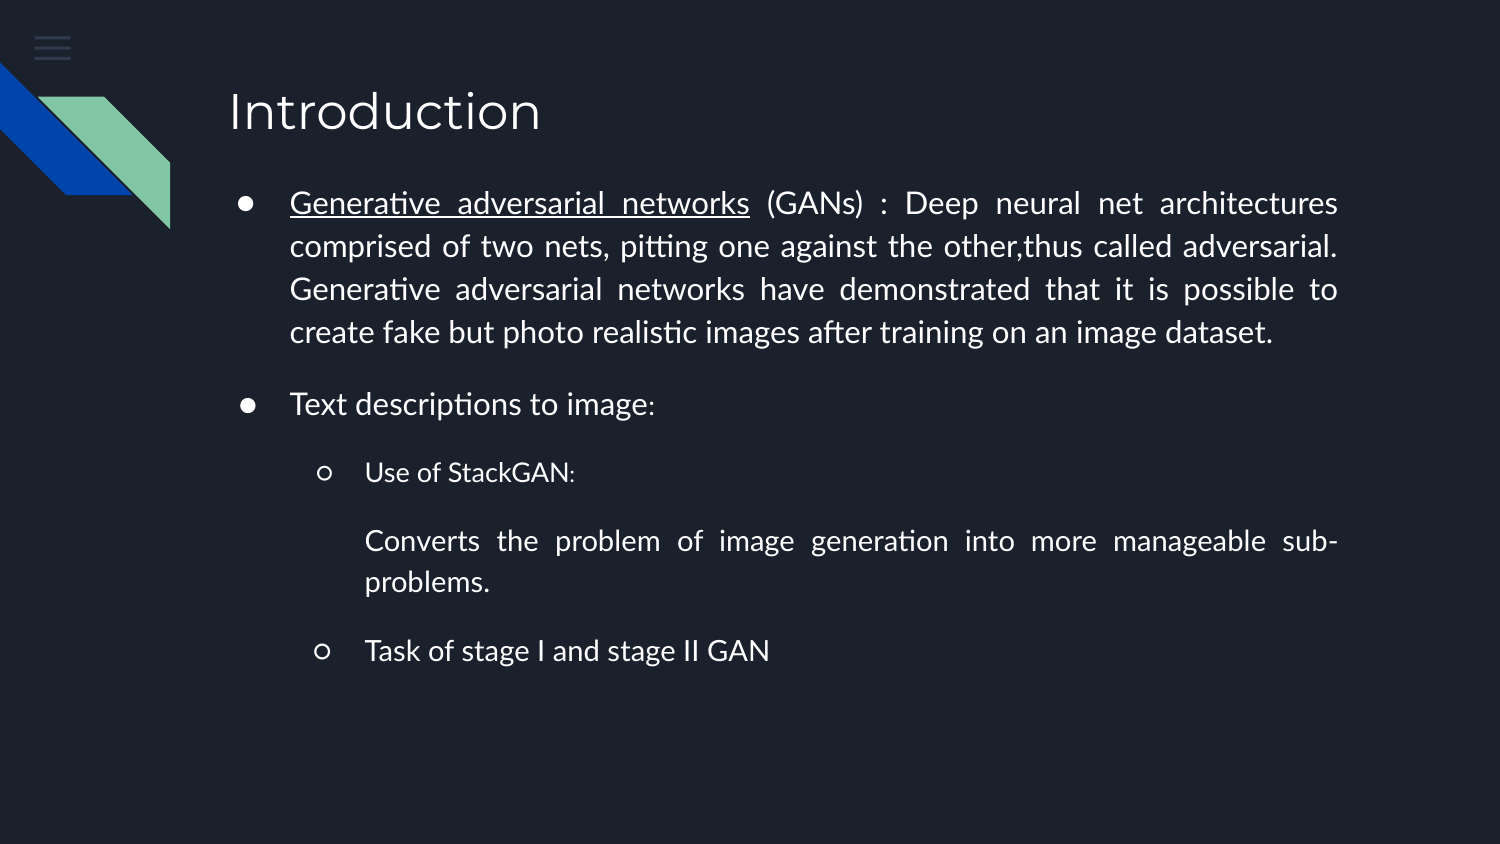

# Introduction
Generative adversarial networks (GANs) : Deep neural net architectures comprised of two nets, pitting one against the other,thus called adversarial. Generative adversarial networks have demonstrated that it is possible to create fake but photo realistic images after training on an image dataset.
Text descriptions to image:
Use of StackGAN:
Converts the problem of image generation into more manageable sub-problems.
Task of stage I and stage II GAN